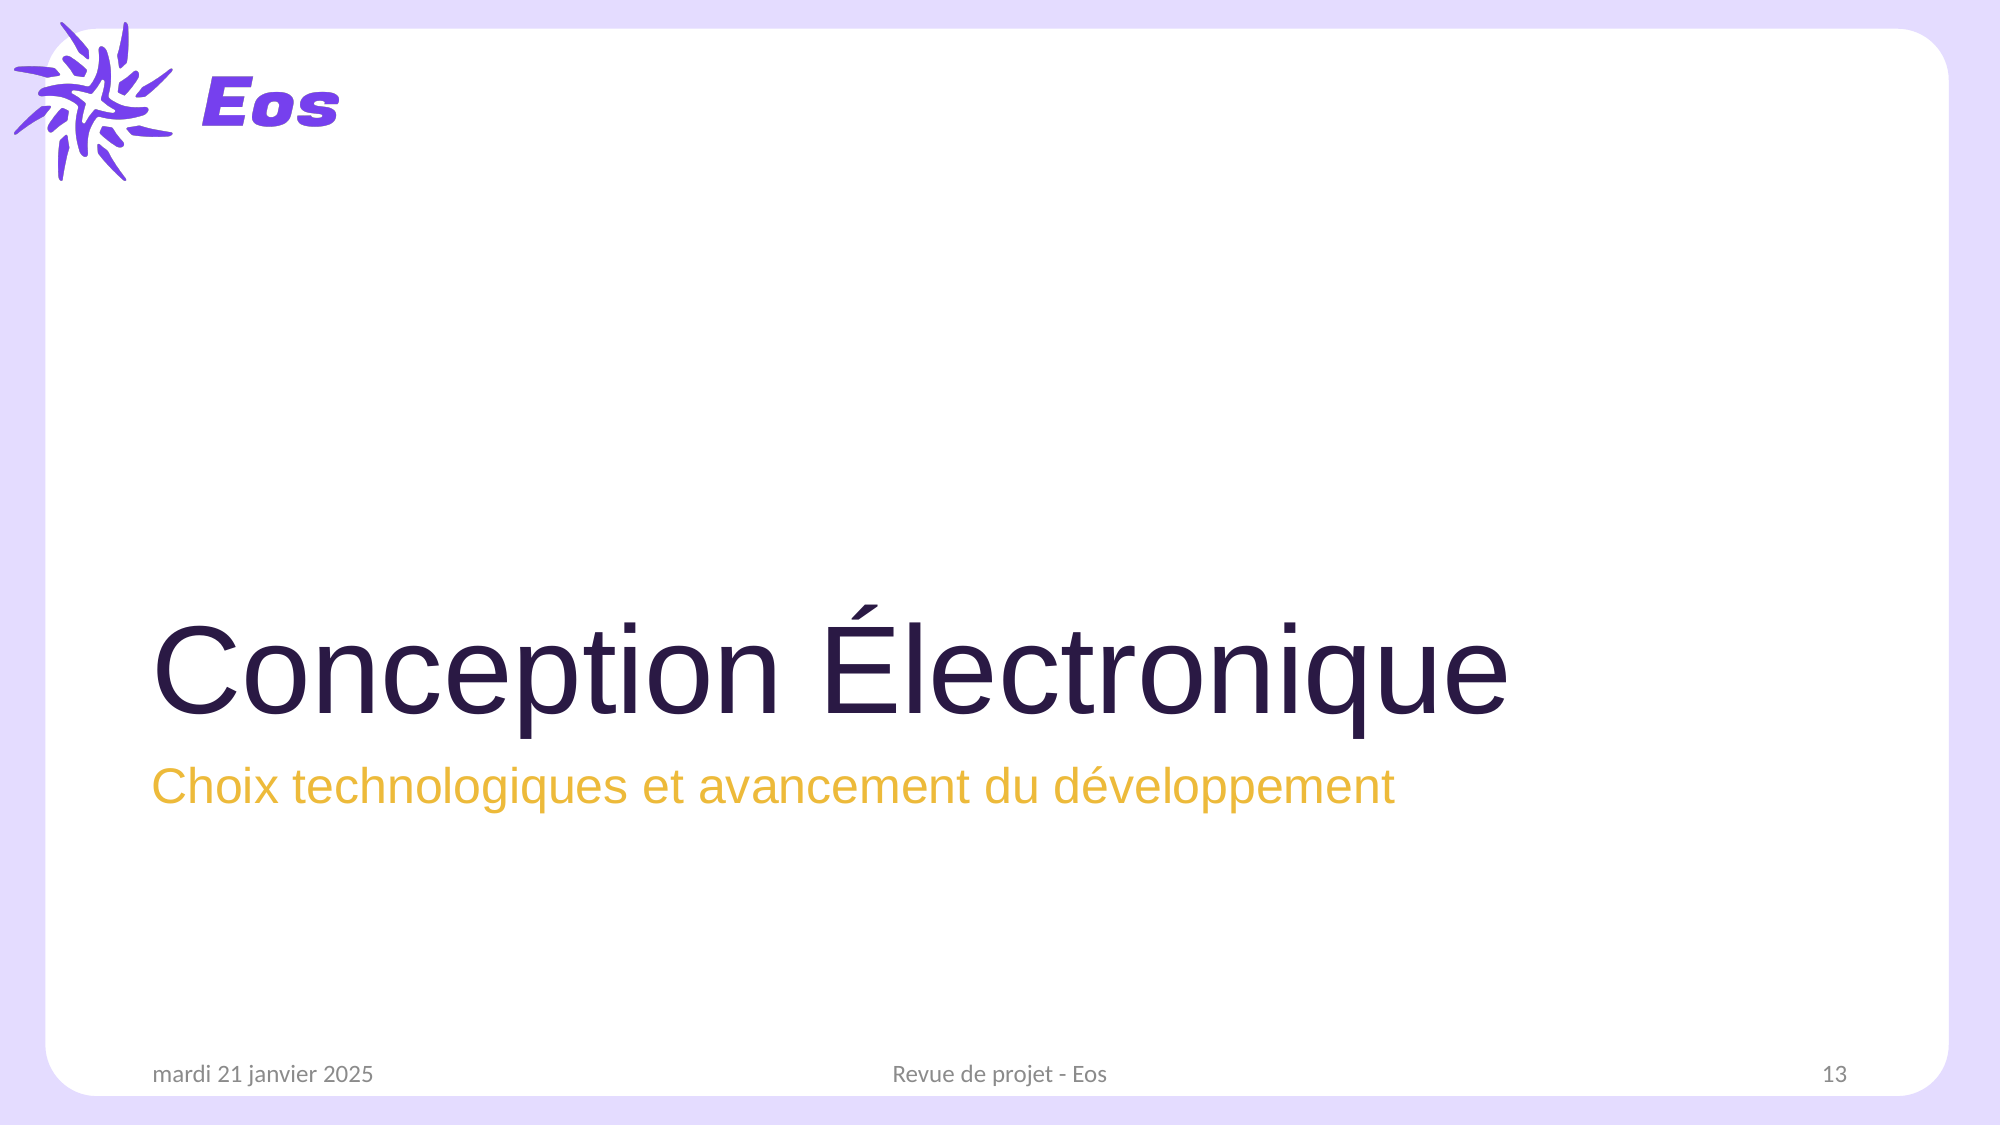

# Conception Électronique
Choix technologiques et avancement du développement
mardi 21 janvier 2025
Revue de projet - Eos
13